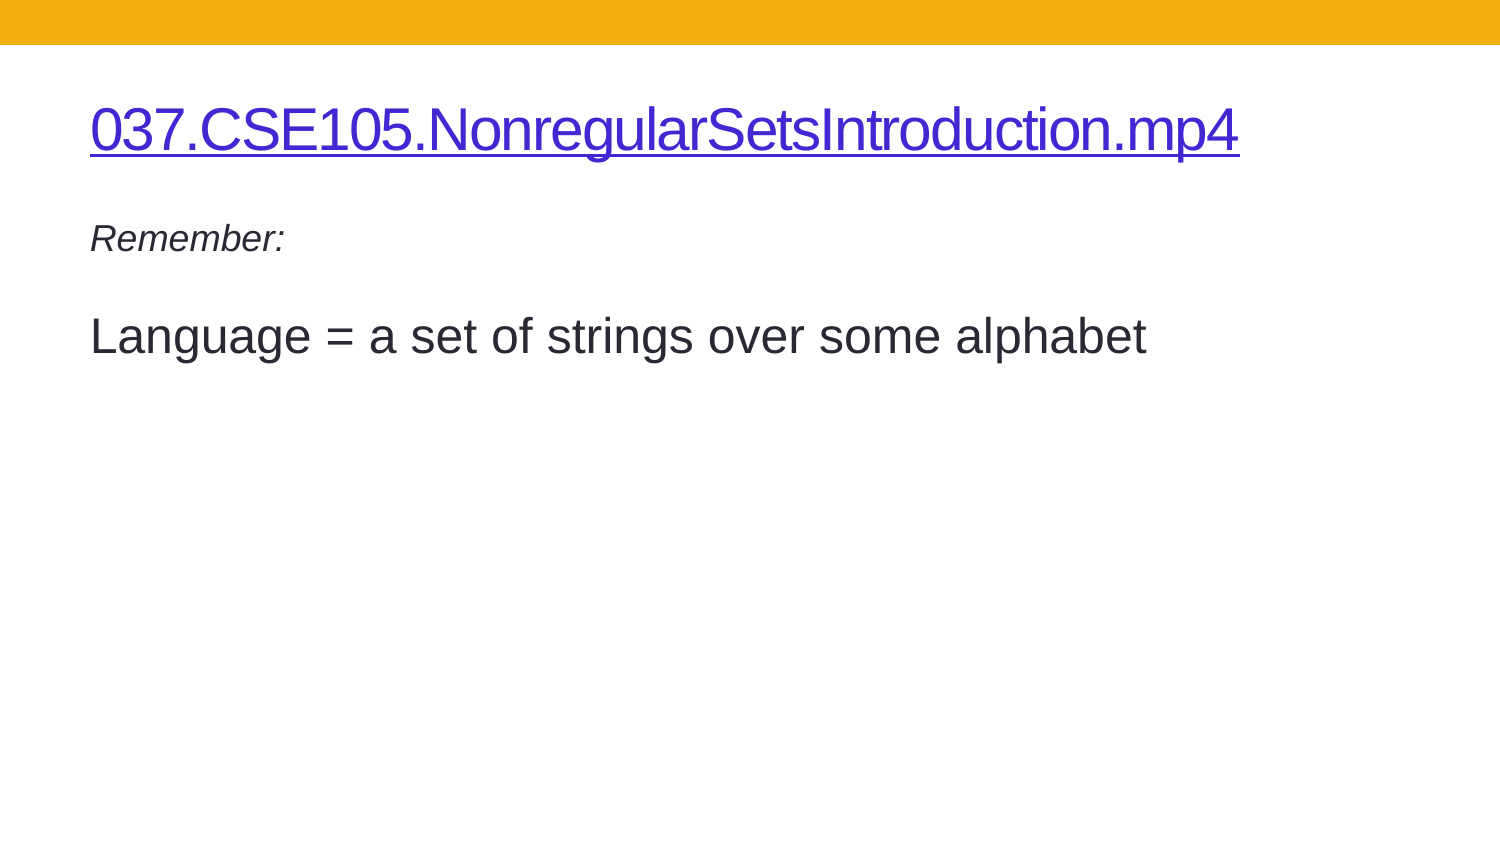

# 037.CSE105.NonregularSetsIntroduction.mp4
Remember:

Language = a set of strings over some alphabet